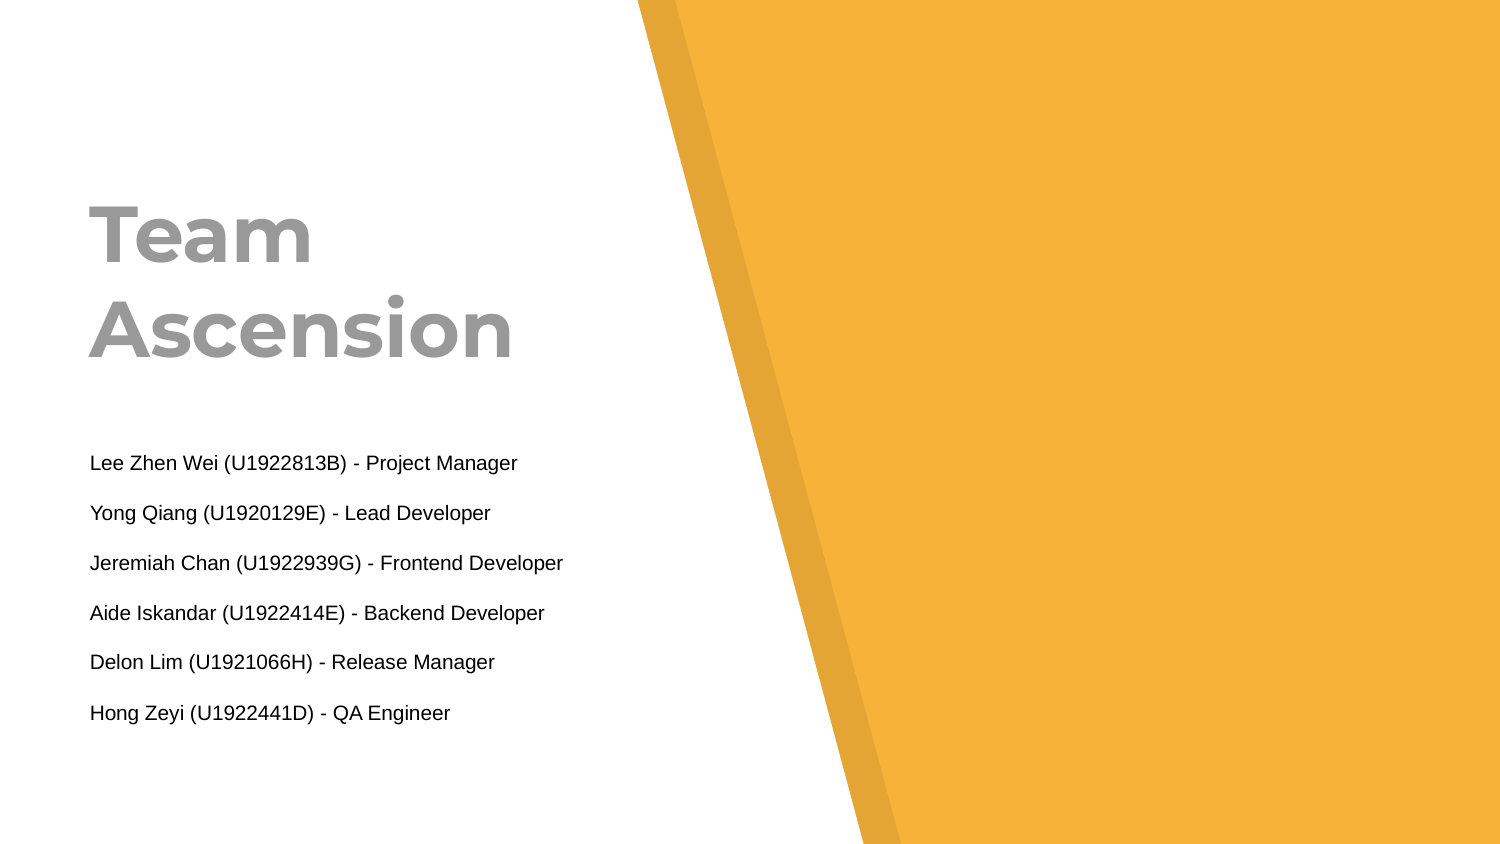

# Team Ascension
Lee Zhen Wei (U1922813B) - Project Manager
Yong Qiang (U1920129E) - Lead Developer
Jeremiah Chan (U1922939G) - Frontend Developer
Aide Iskandar (U1922414E) - Backend Developer
Delon Lim (U1921066H) - Release Manager
Hong Zeyi (U1922441D) - QA Engineer